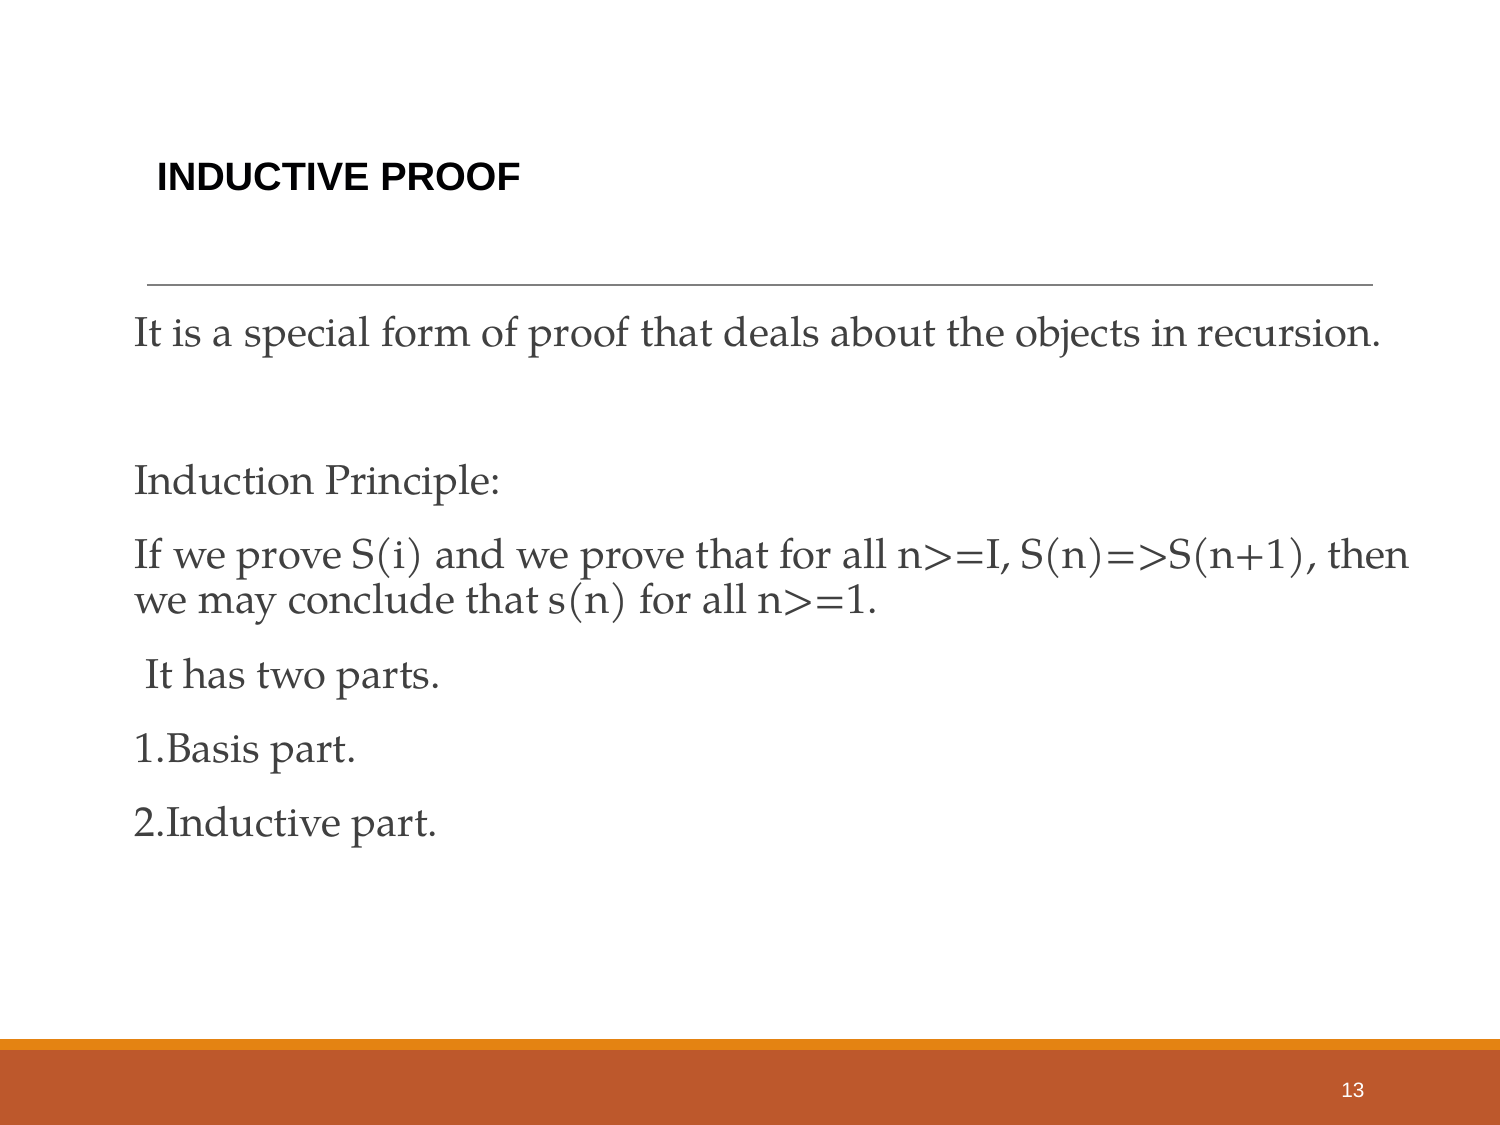

# INDUCTIVE PROOF
It is a special form of proof that deals about the objects in recursion.

Induction Principle:
If we prove S(i) and we prove that for all n>=I, S(n)=>S(n+1), then we may conclude that s(n) for all n>=1.
 It has two parts.
1.Basis part.
2.Inductive part.

13